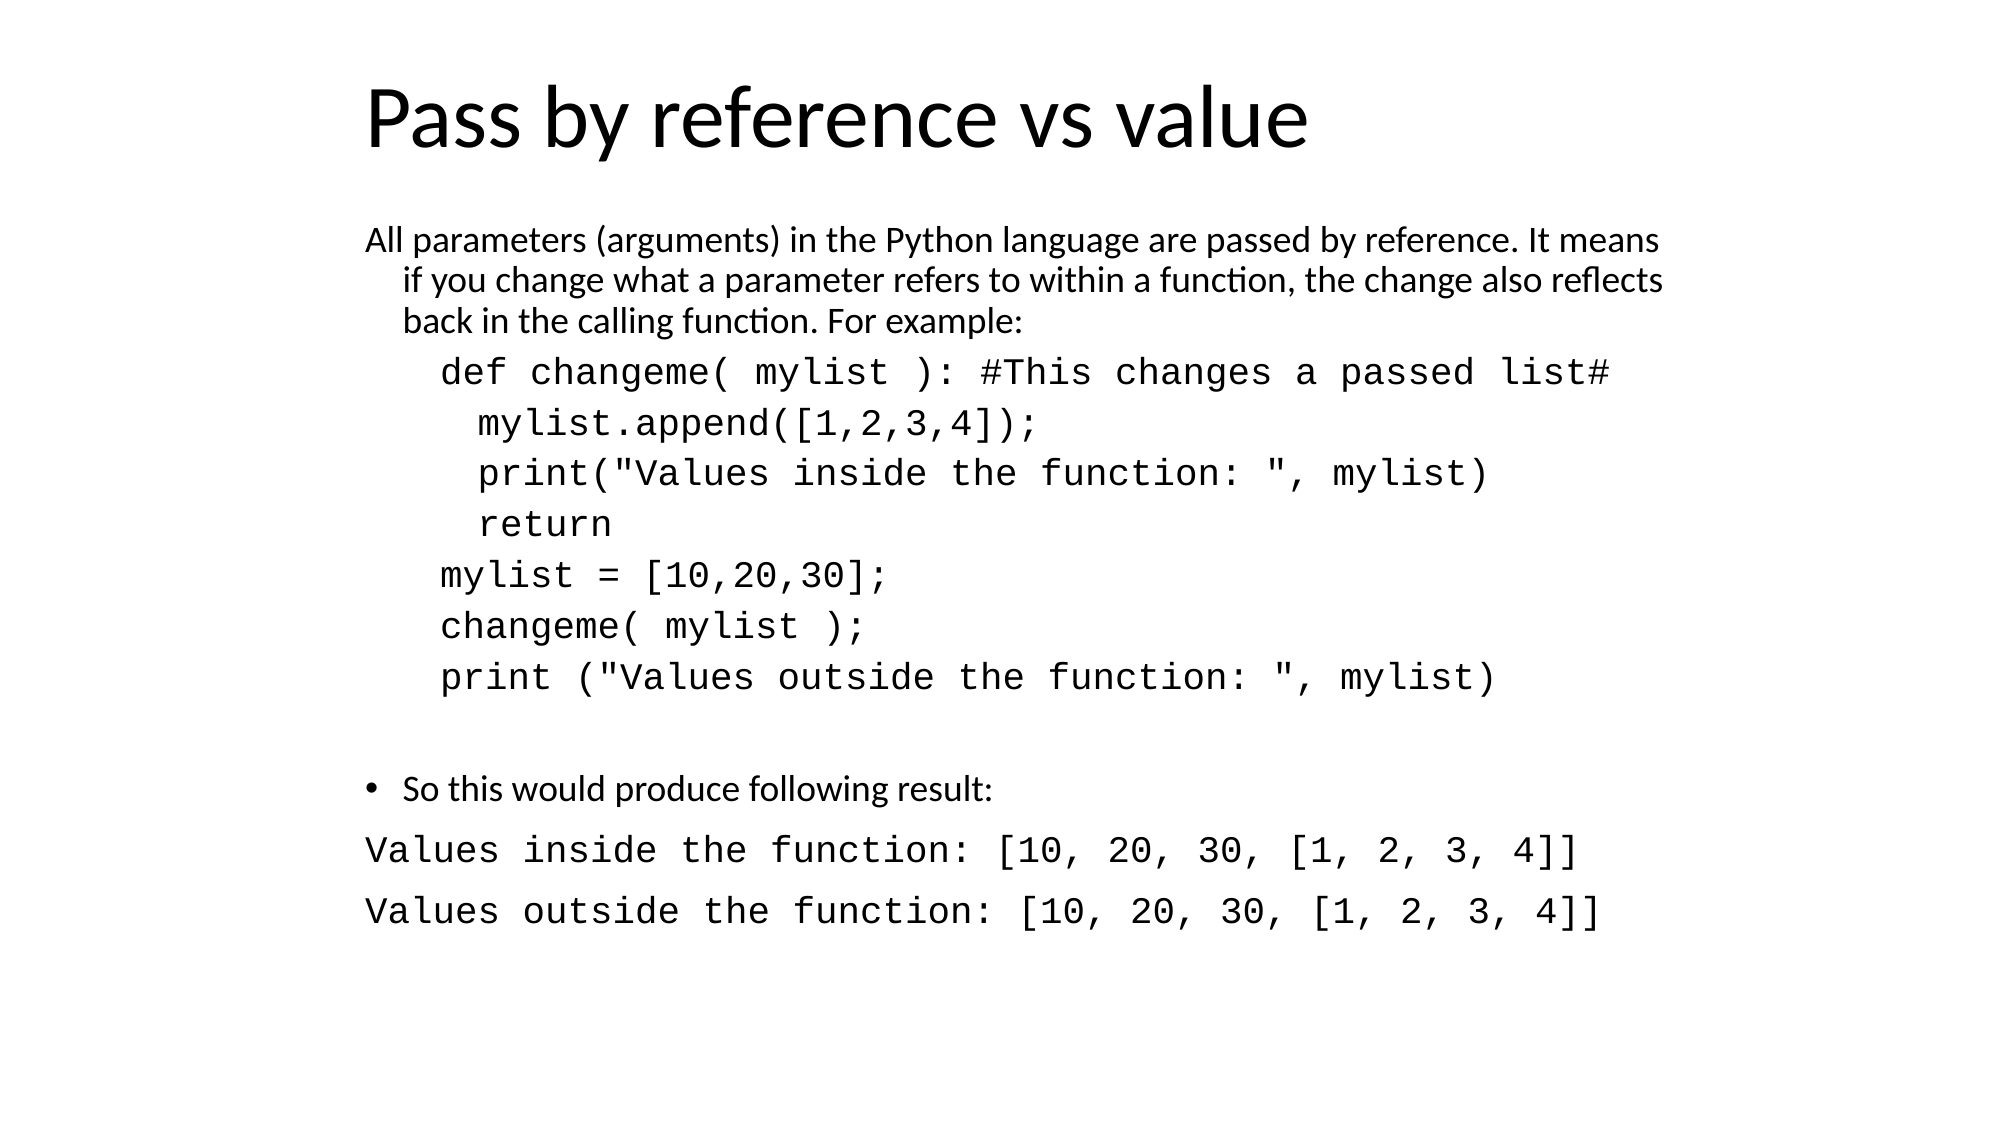

# Pass by reference vs value
All parameters (arguments) in the Python language are passed by reference. It means if you change what a parameter refers to within a function, the change also reflects back in the calling function. For example:
def changeme( mylist ): #This changes a passed list#
	mylist.append([1,2,3,4]);
	print("Values inside the function: ", mylist)
	return
mylist = [10,20,30];
changeme( mylist );
print ("Values outside the function: ", mylist)

So this would produce following result:
Values inside the function: [10, 20, 30, [1, 2, 3, 4]]
Values outside the function: [10, 20, 30, [1, 2, 3, 4]]